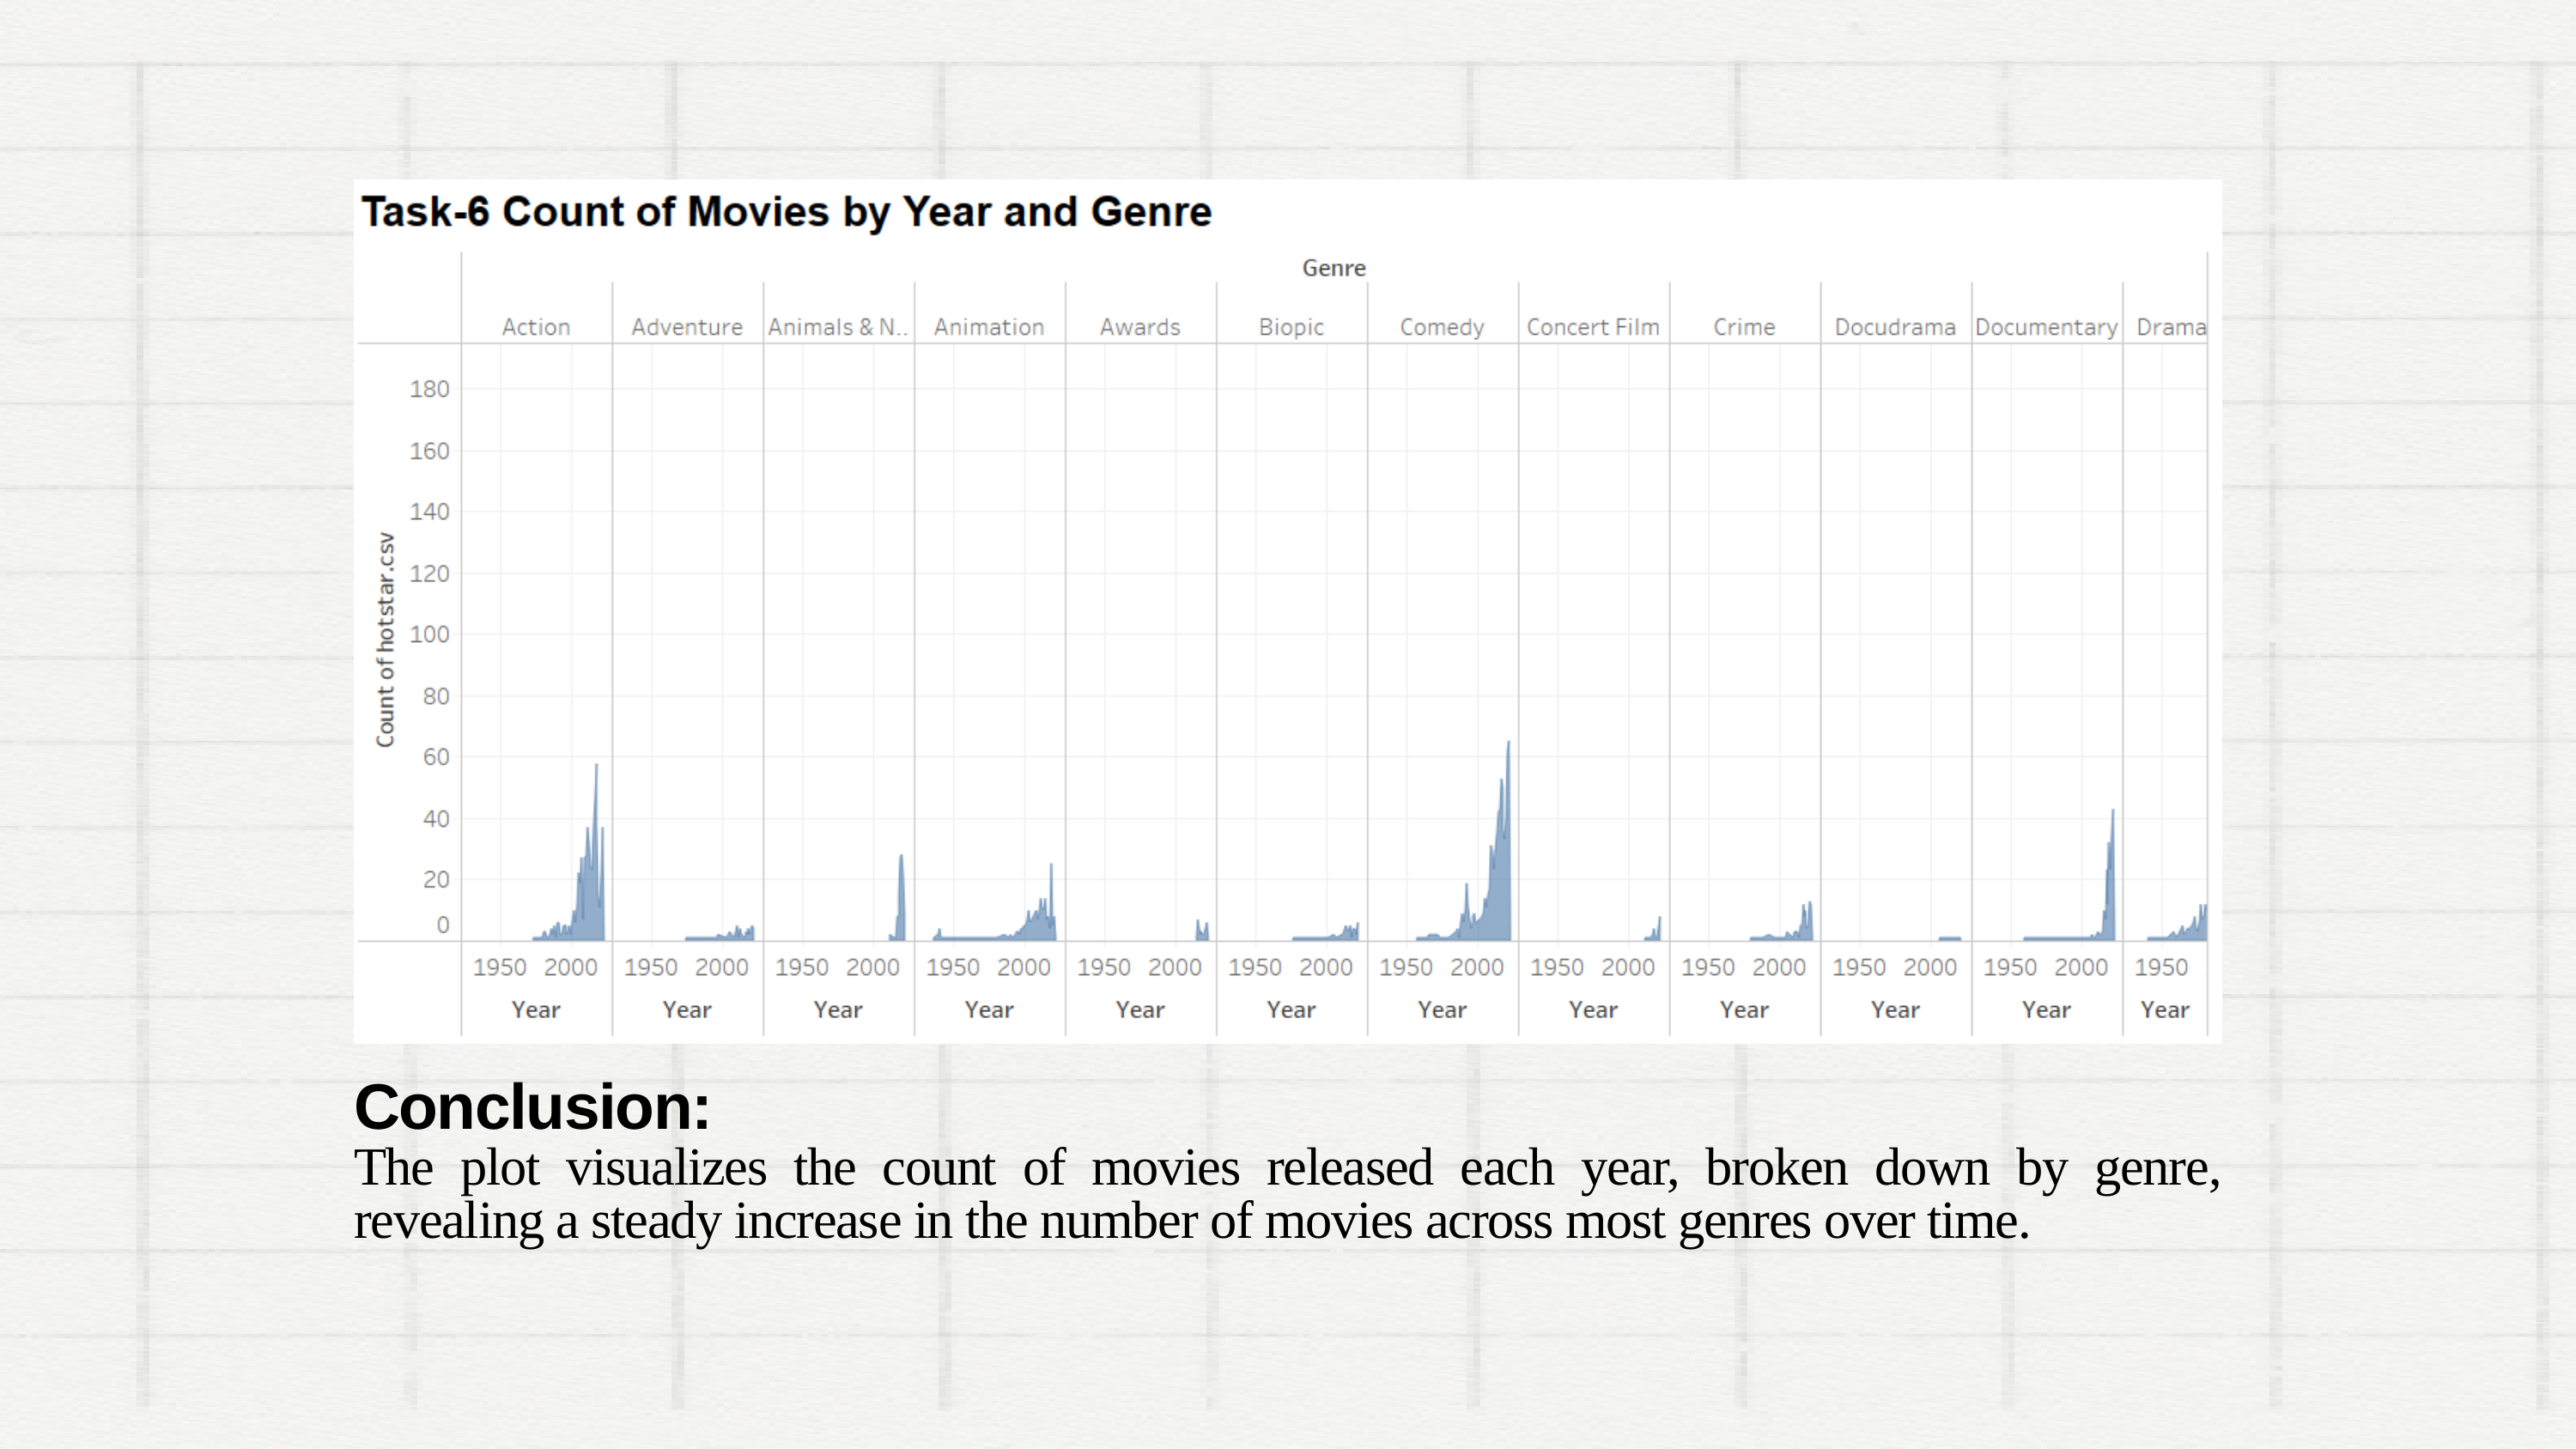

Conclusion:
The plot visualizes the count of movies released each year, broken down by genre, revealing a steady increase in the number of movies across most genres over time.